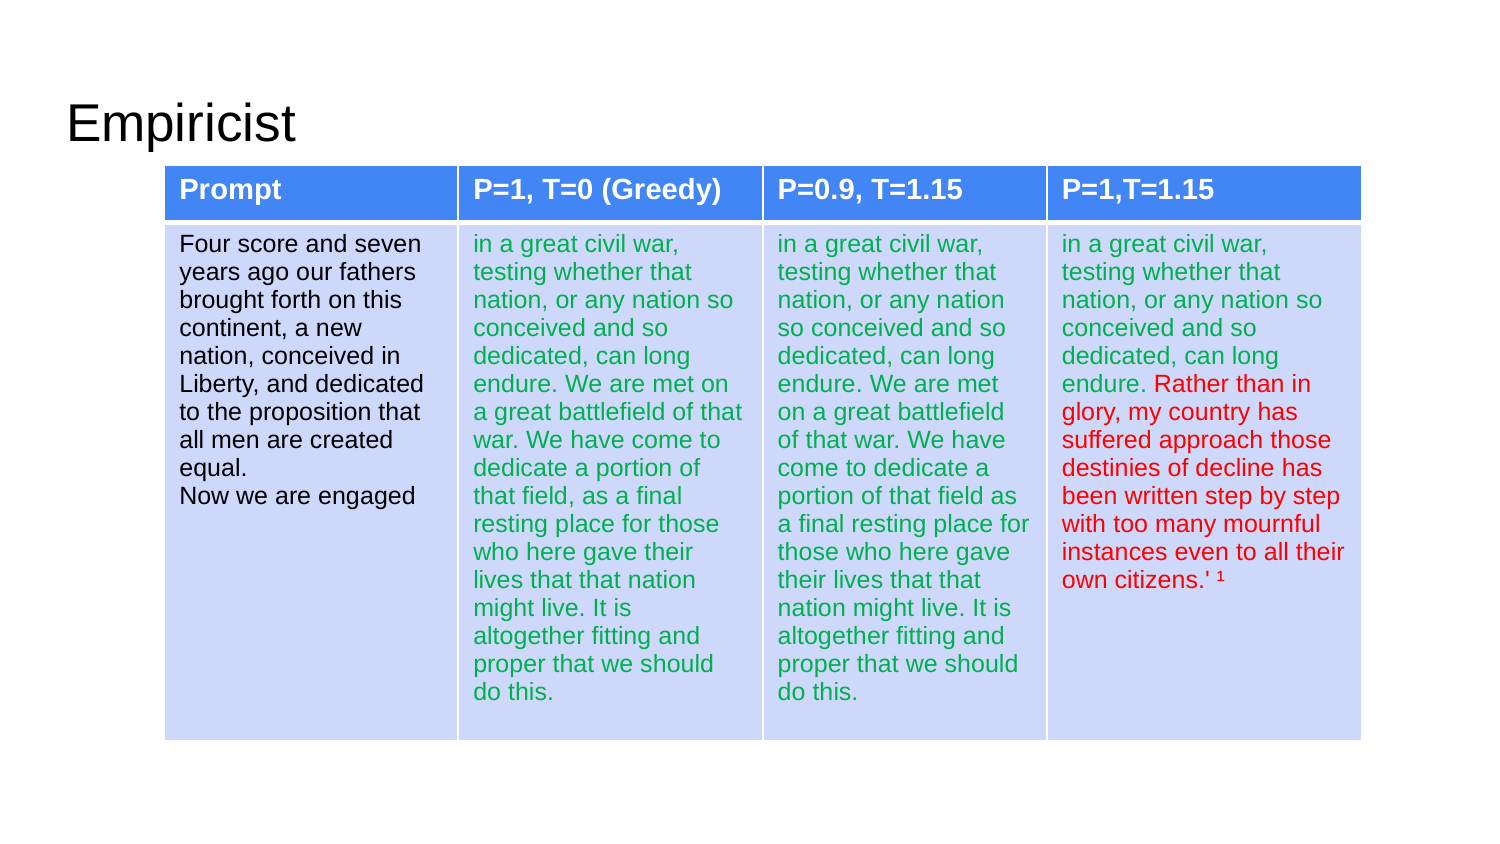

# Empiricist
| Prompt | P=1, T=0 (Greedy) | P=0.9, T=1.15 | P=1,T=1.15 |
| --- | --- | --- | --- |
| Four score and seven years ago our fathers brought forth on this continent, a new nation, conceived in Liberty, and dedicated to the proposition that all men are created equal. Now we are engaged | in a great civil war, testing whether that nation, or any nation so conceived and so dedicated, can long endure. We are met on a great battlefield of that war. We have come to dedicate a portion of that field, as a final resting place for those who here gave their lives that that nation might live. It is altogether fitting and proper that we should do this. | in a great civil war, testing whether that nation, or any nation so conceived and so dedicated, can long endure. We are met on a great battlefield of that war. We have come to dedicate a portion of that field as a final resting place for those who here gave their lives that that nation might live. It is altogether fitting and proper that we should do this. | in a great civil war, testing whether that nation, or any nation so conceived and so dedicated, can long endure. Rather than in glory, my country has suffered approach those destinies of decline has been written step by step with too many mournful instances even to all their own citizens.' ¹ |